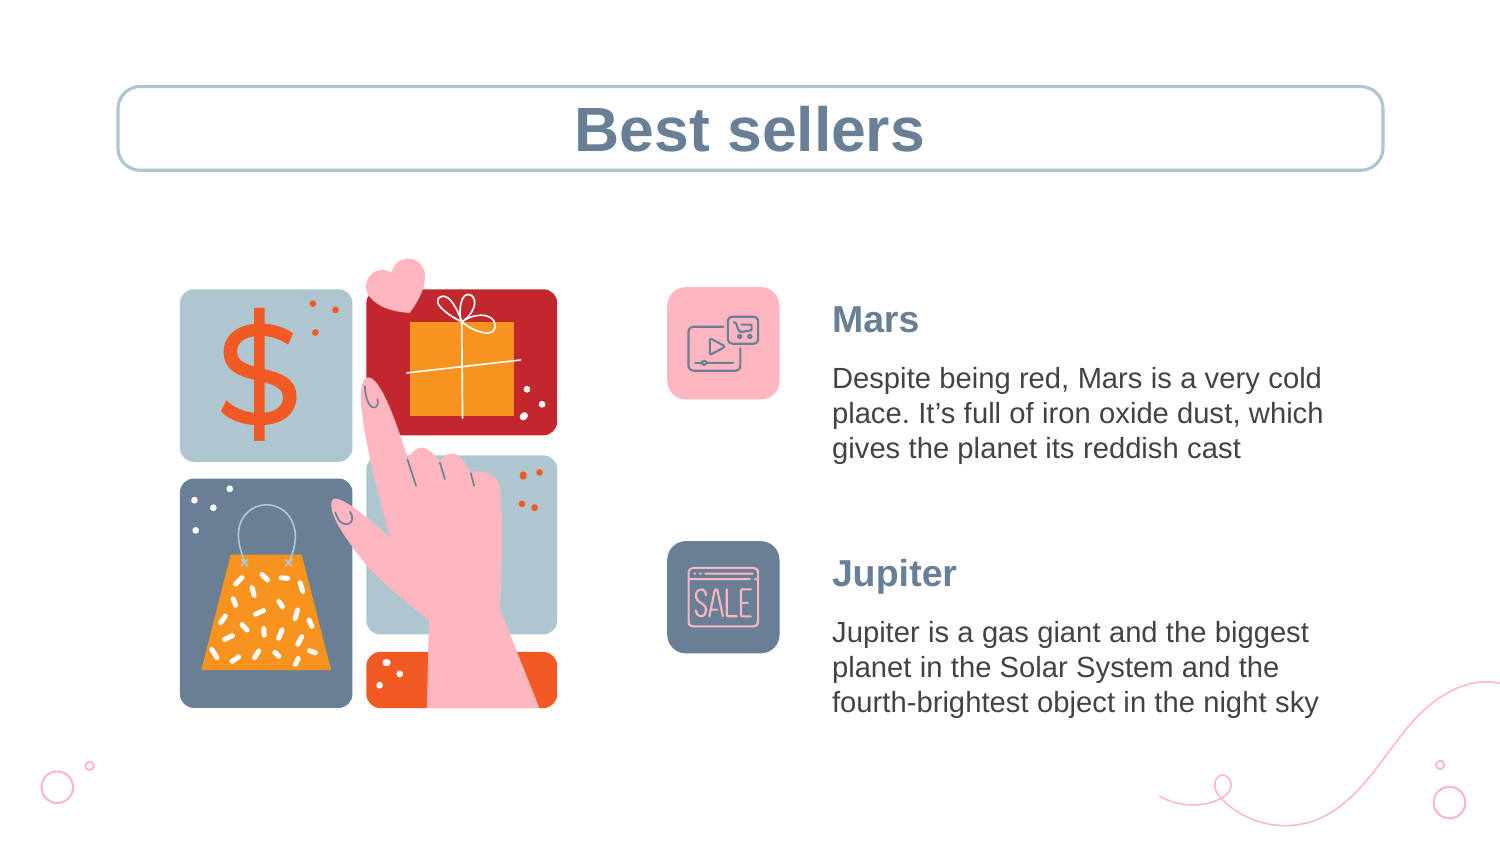

# Best sellers

Mars

Despite being red, Mars is a very cold place. It’s full of iron oxide dust, which gives the planet its reddish cast
Jupiter

Jupiter is a gas giant and the biggest planet in the Solar System and the fourth-brightest object in the night sky